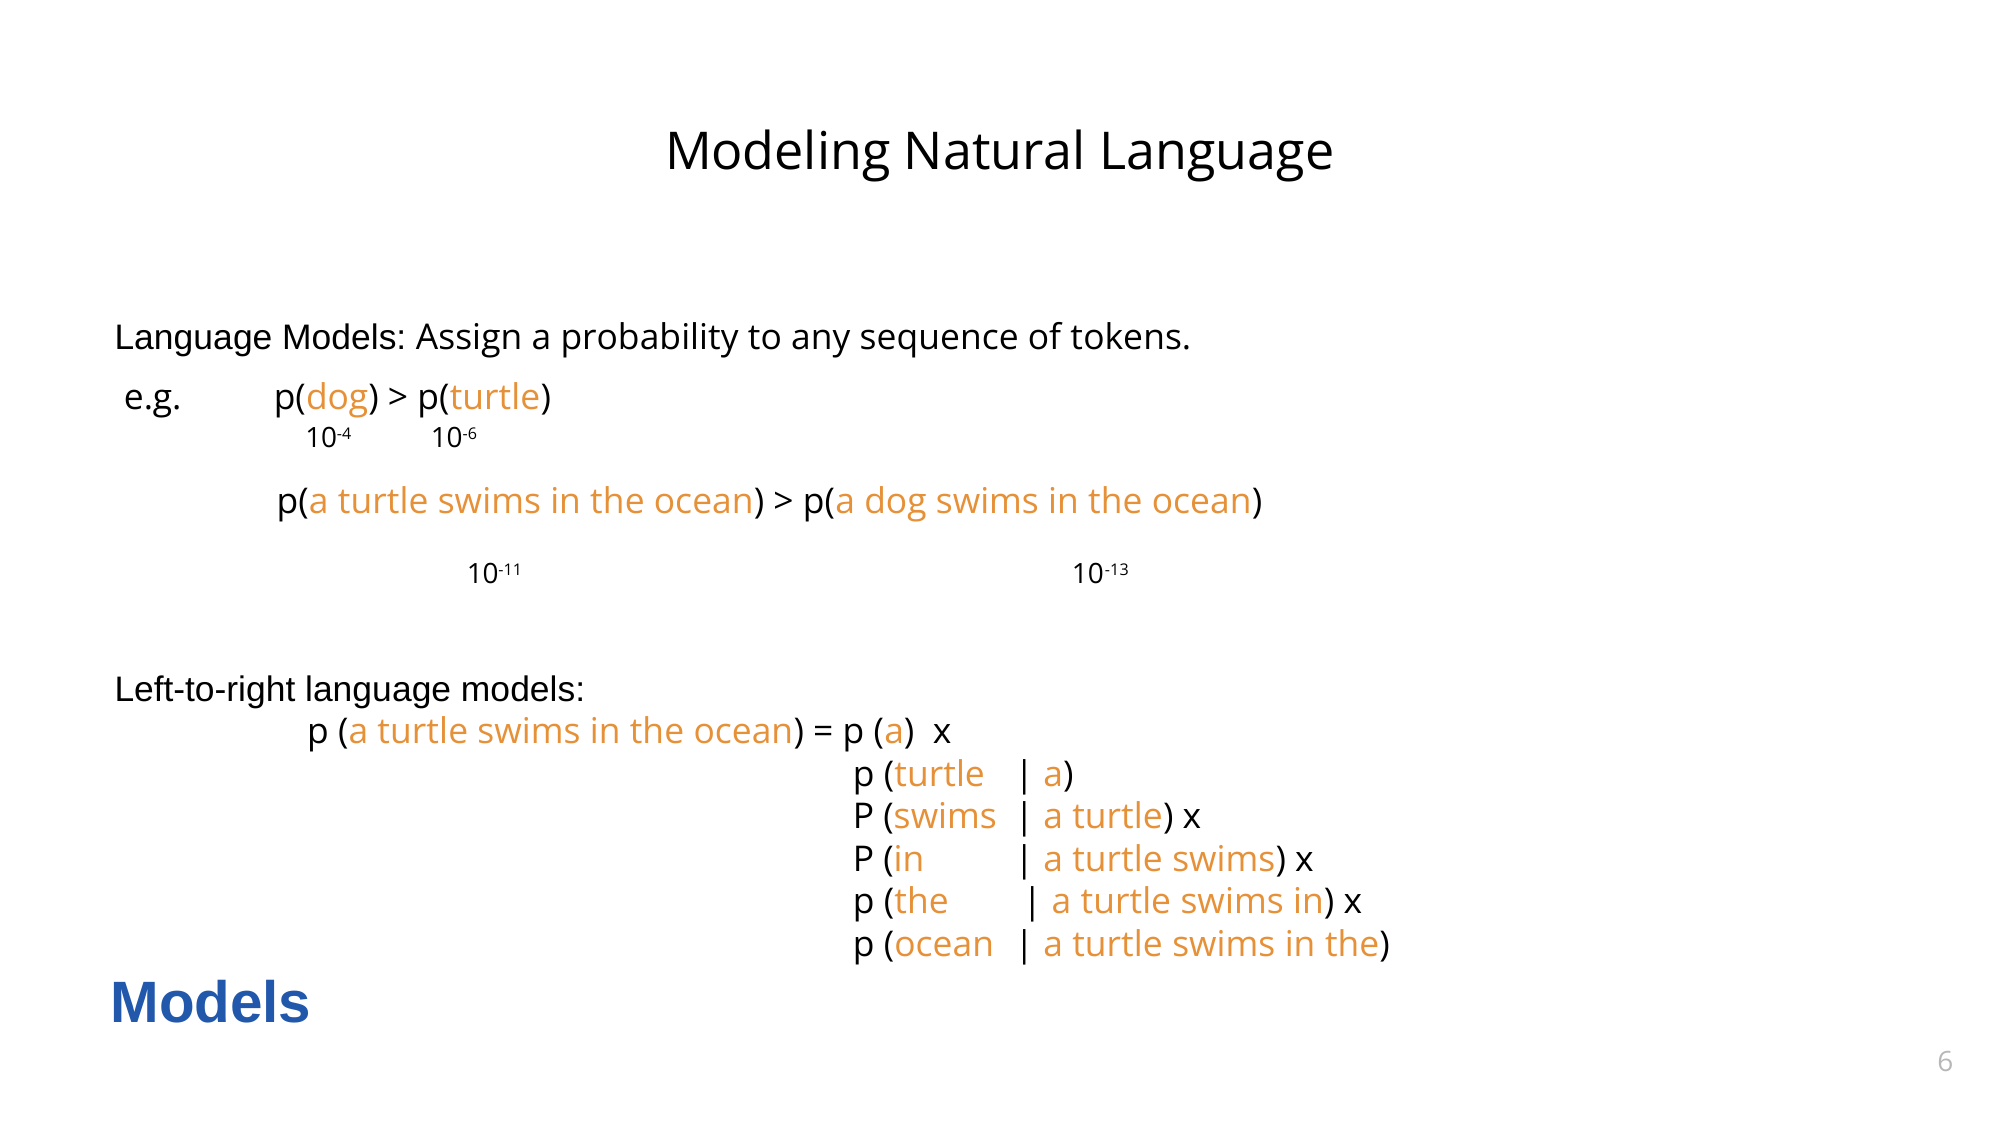

# Modeling Natural Language
Language Models: Assign a probability to any sequence of tokens.

e.g. 	p(dog) > p(turtle)
10-4           10-6
p(a turtle swims in the ocean) > p(a dog swims in the ocean)

    10-11  	                                                                   10-13
Left-to-right language models:
          p (a turtle swims in the ocean) = p (a)  x
                                                                     p (turtle 	| a)
                                                                     P (swims 	| a turtle) x
                                                                     P (in         	| a turtle swims) x
                                                                     p (the        | a turtle swims in) x
                                                                     p (ocean 	| a turtle swims in the)
Models
6